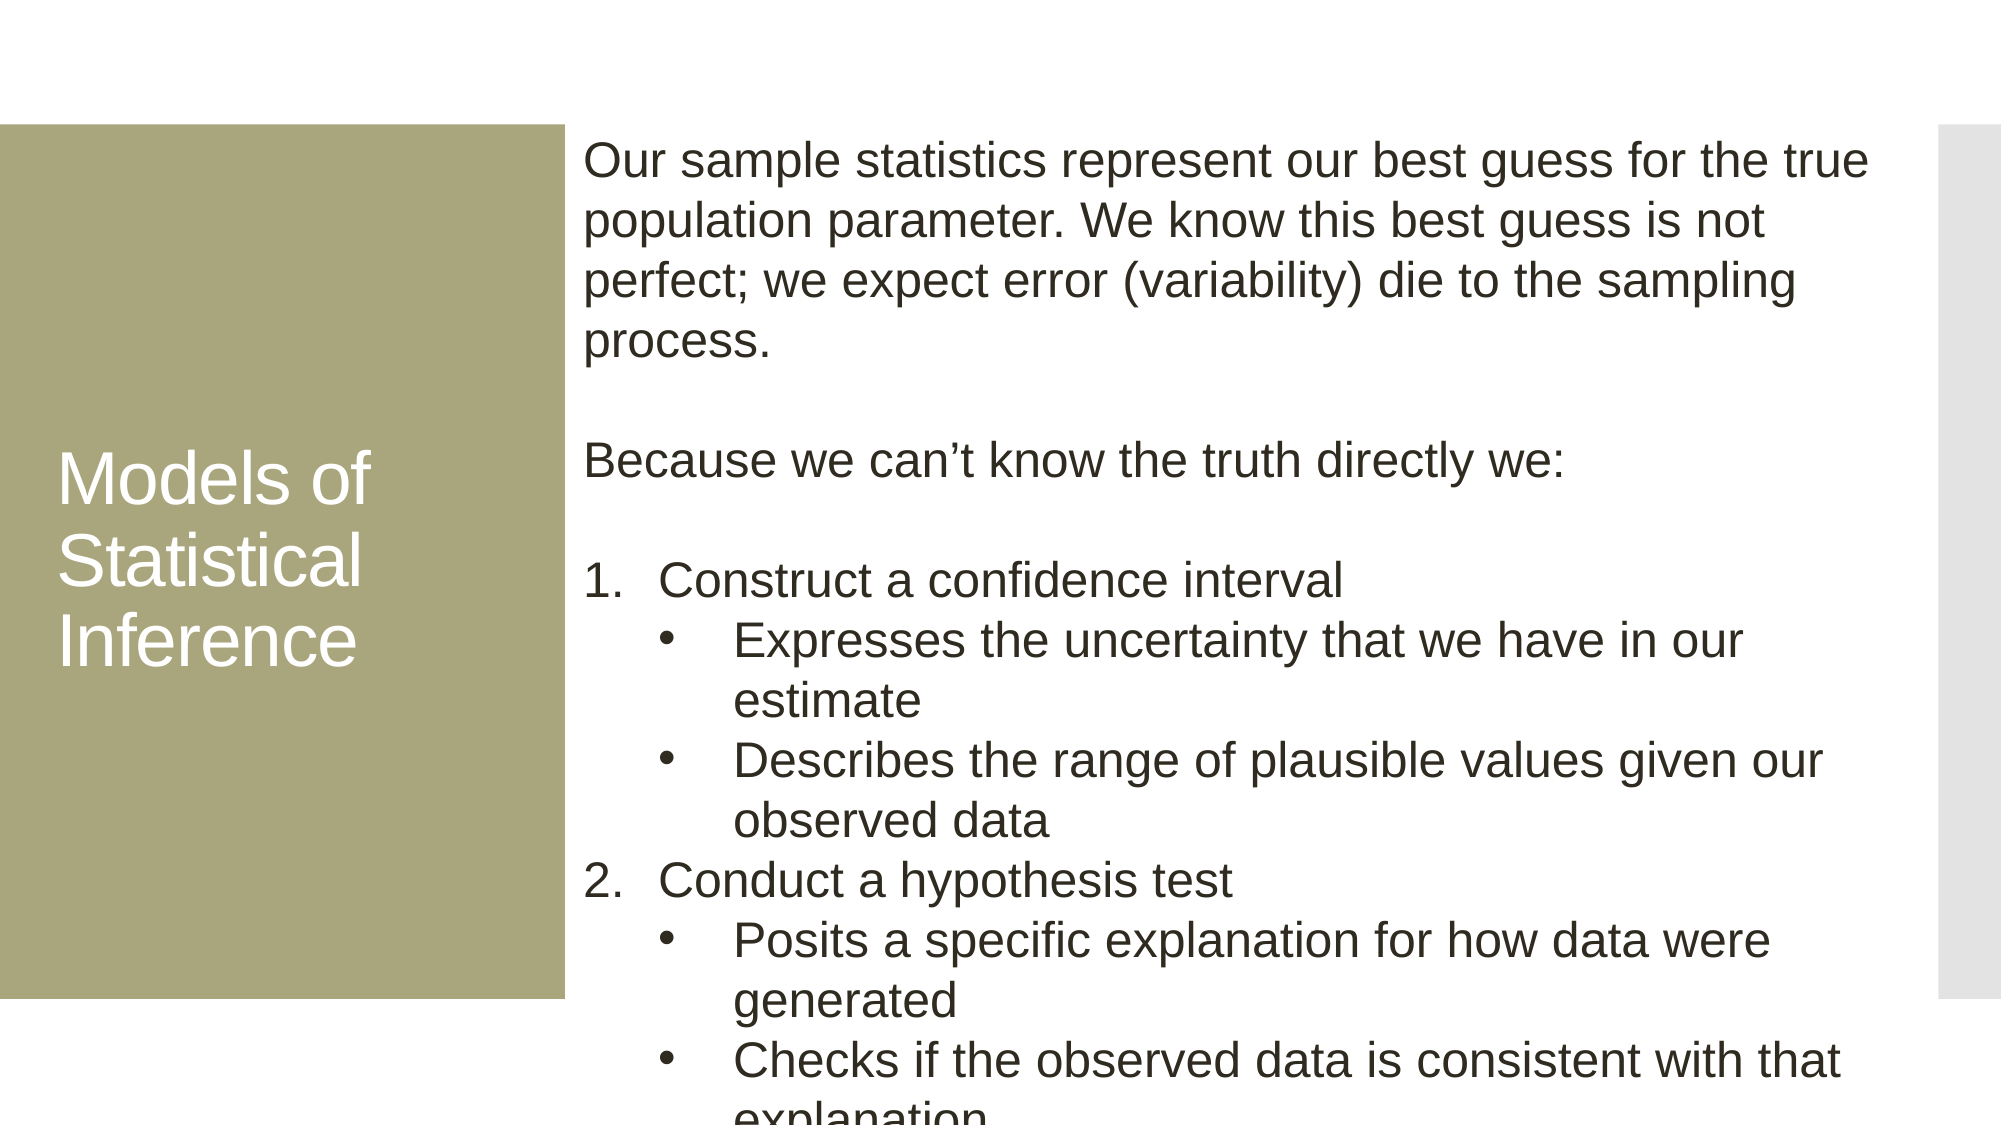

Our sample statistics represent our best guess for the true population parameter. We know this best guess is not perfect; we expect error (variability) die to the sampling process.

Because we can’t know the truth directly we:

Construct a confidence interval
Expresses the uncertainty that we have in our estimate
Describes the range of plausible values given our observed data
Conduct a hypothesis test
Posits a specific explanation for how data were generated
Checks if the observed data is consistent with that explanation

# Models of Statistical Inference